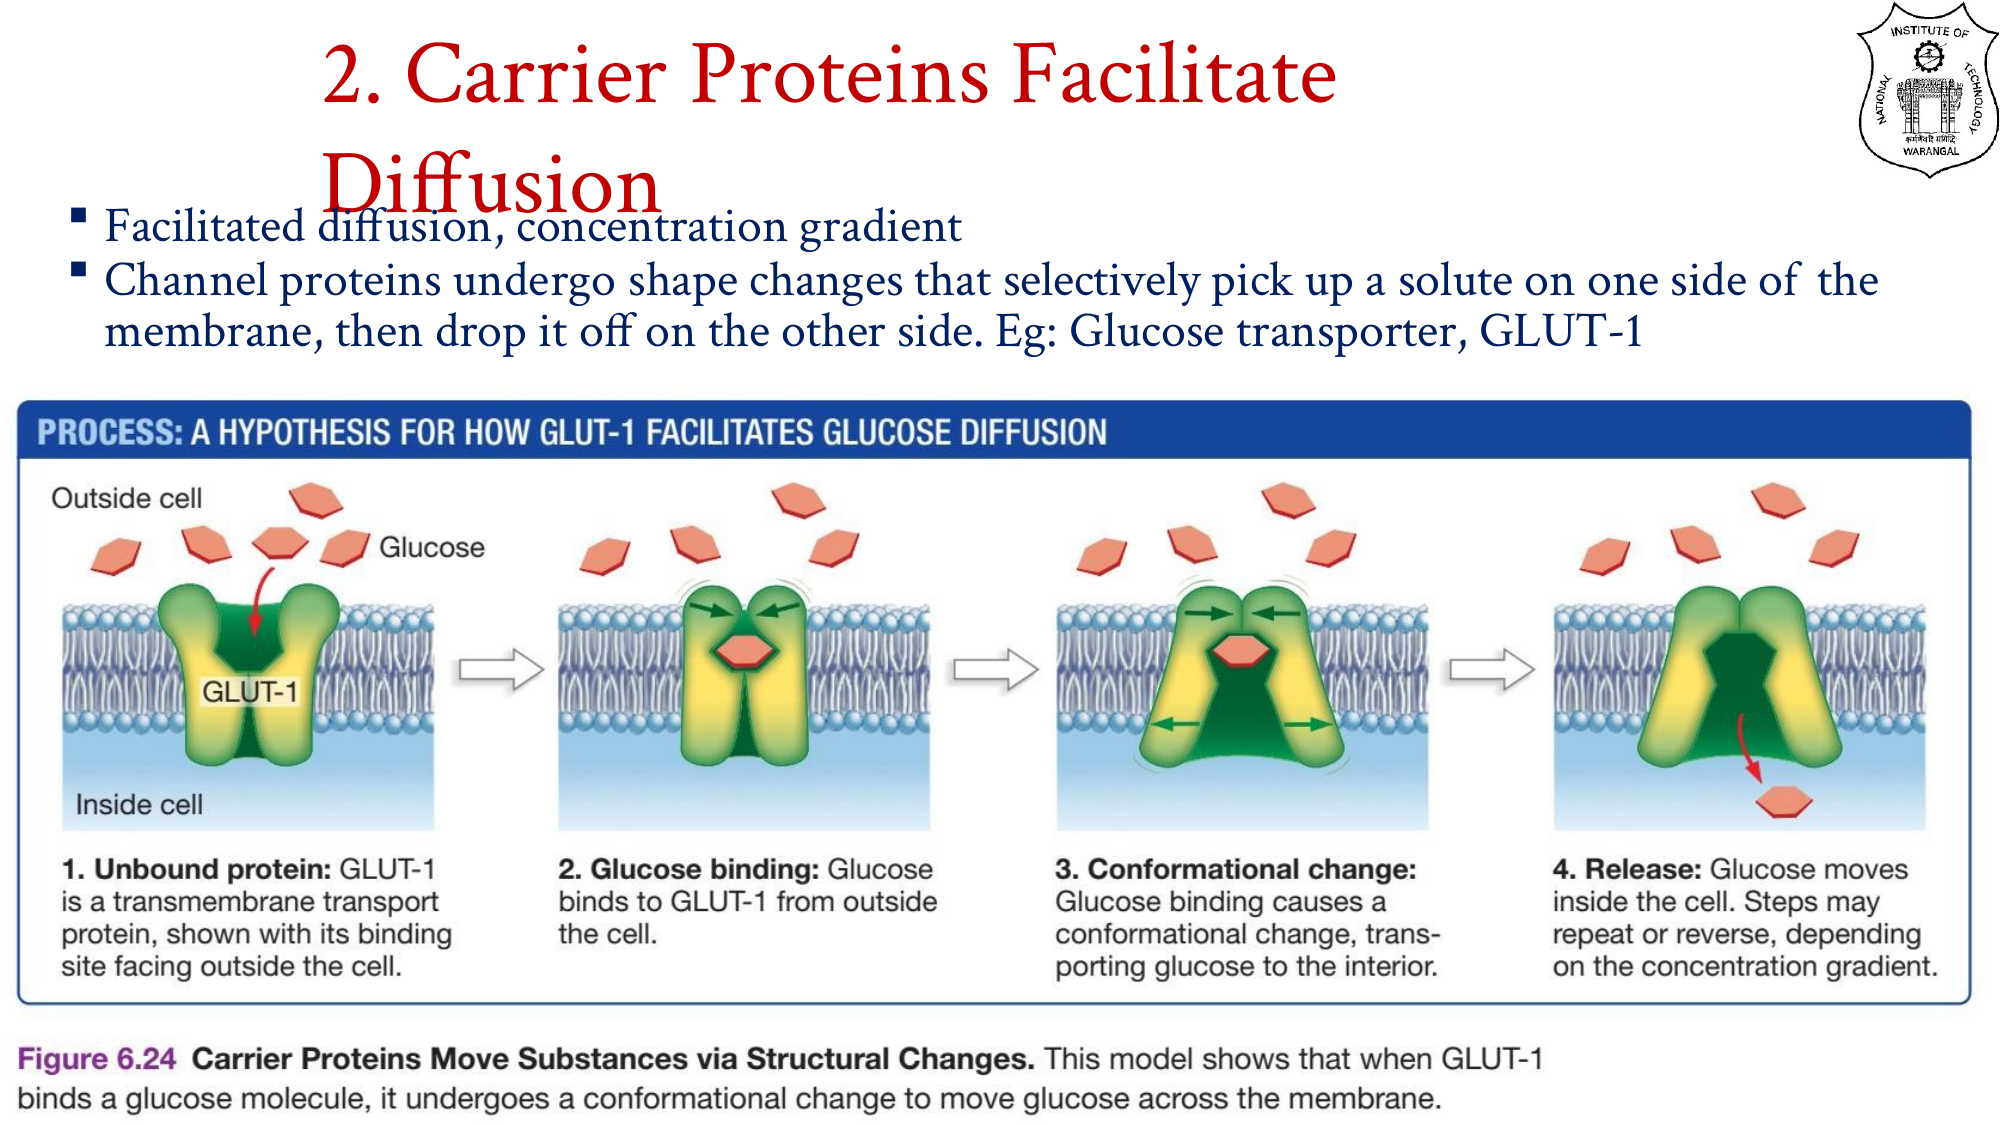

# 2. Carrier Proteins Facilitate Diffusion
Facilitated diffusion, concentration gradient
Channel proteins undergo shape changes that selectively pick up a solute on one side of the
membrane, then drop it off on the other side. Eg: Glucose transporter, GLUT-1